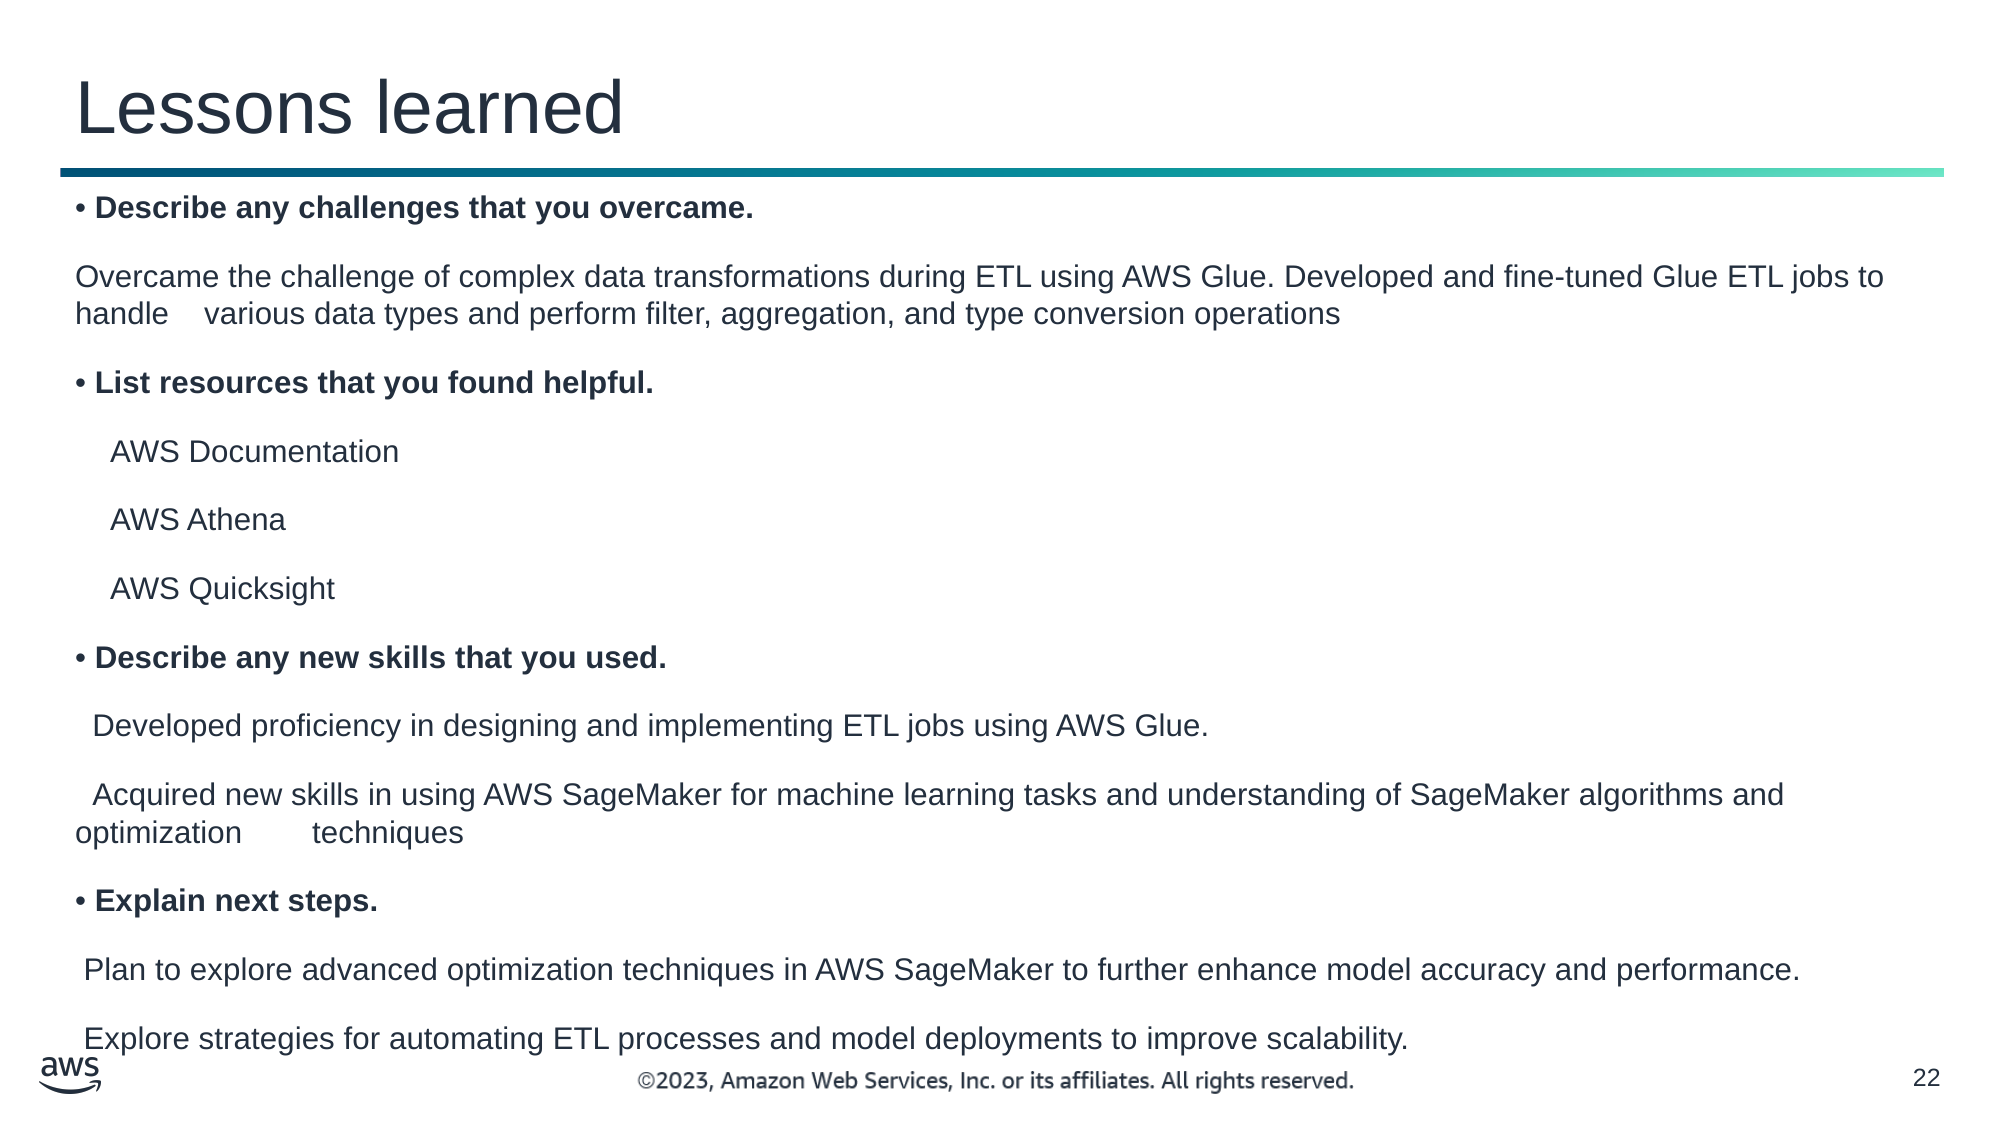

# Lessons learned
• Describe any challenges that you overcame.
Overcame the challenge of complex data transformations during ETL using AWS Glue. Developed and fine-tuned Glue ETL jobs to handle    various data types and perform filter, aggregation, and type conversion operations
• List resources that you found helpful.
    AWS Documentation
    AWS Athena
    AWS Quicksight
• Describe any new skills that you used.
  Developed proficiency in designing and implementing ETL jobs using AWS Glue.
  Acquired new skills in using AWS SageMaker for machine learning tasks and understanding of SageMaker algorithms and optimization        techniques
• Explain next steps.
 Plan to explore advanced optimization techniques in AWS SageMaker to further enhance model accuracy and performance.
 Explore strategies for automating ETL processes and model deployments to improve scalability.

22